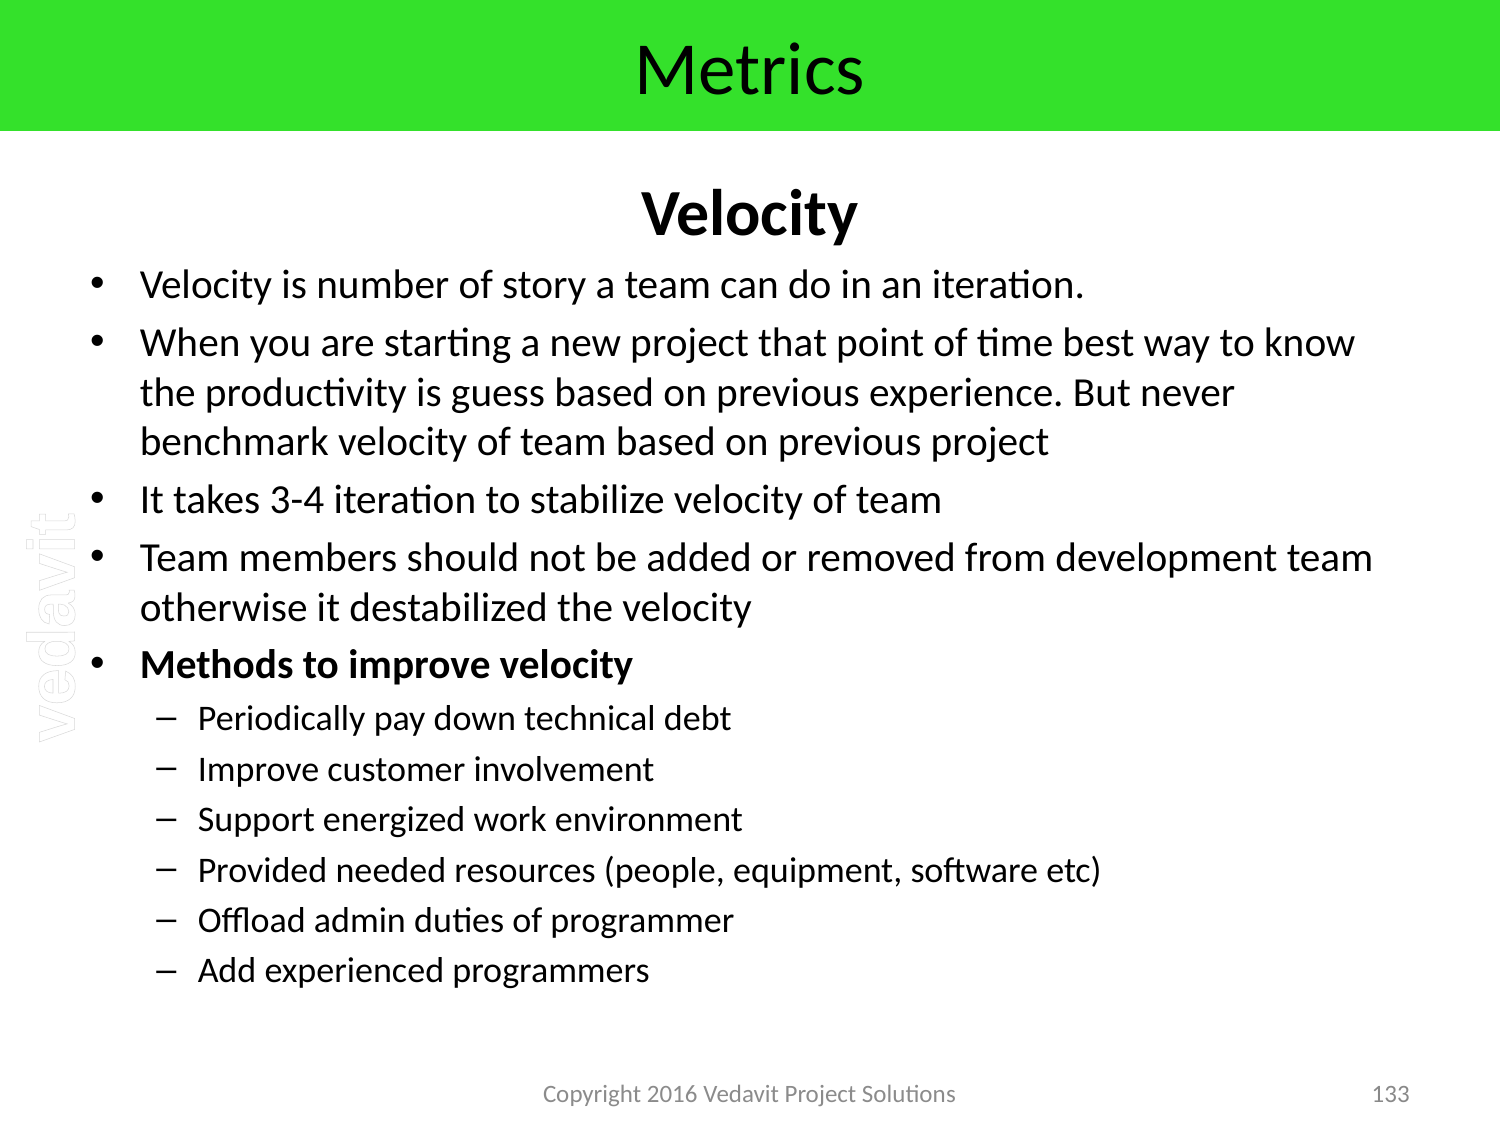

# Metrics

Velocity
Velocity is number of story a team can do in an iteration.
When you are starting a new project that point of time best way to know the productivity is guess based on previous experience. But never benchmark velocity of team based on previous project
It takes 3-4 iteration to stabilize velocity of team
Team members should not be added or removed from development team otherwise it destabilized the velocity
Methods to improve velocity
Periodically pay down technical debt
Improve customer involvement
Support energized work environment
Provided needed resources (people, equipment, software etc)
Offload admin duties of programmer
Add experienced programmers

Copyright 2016 Vedavit Project Solutions
133